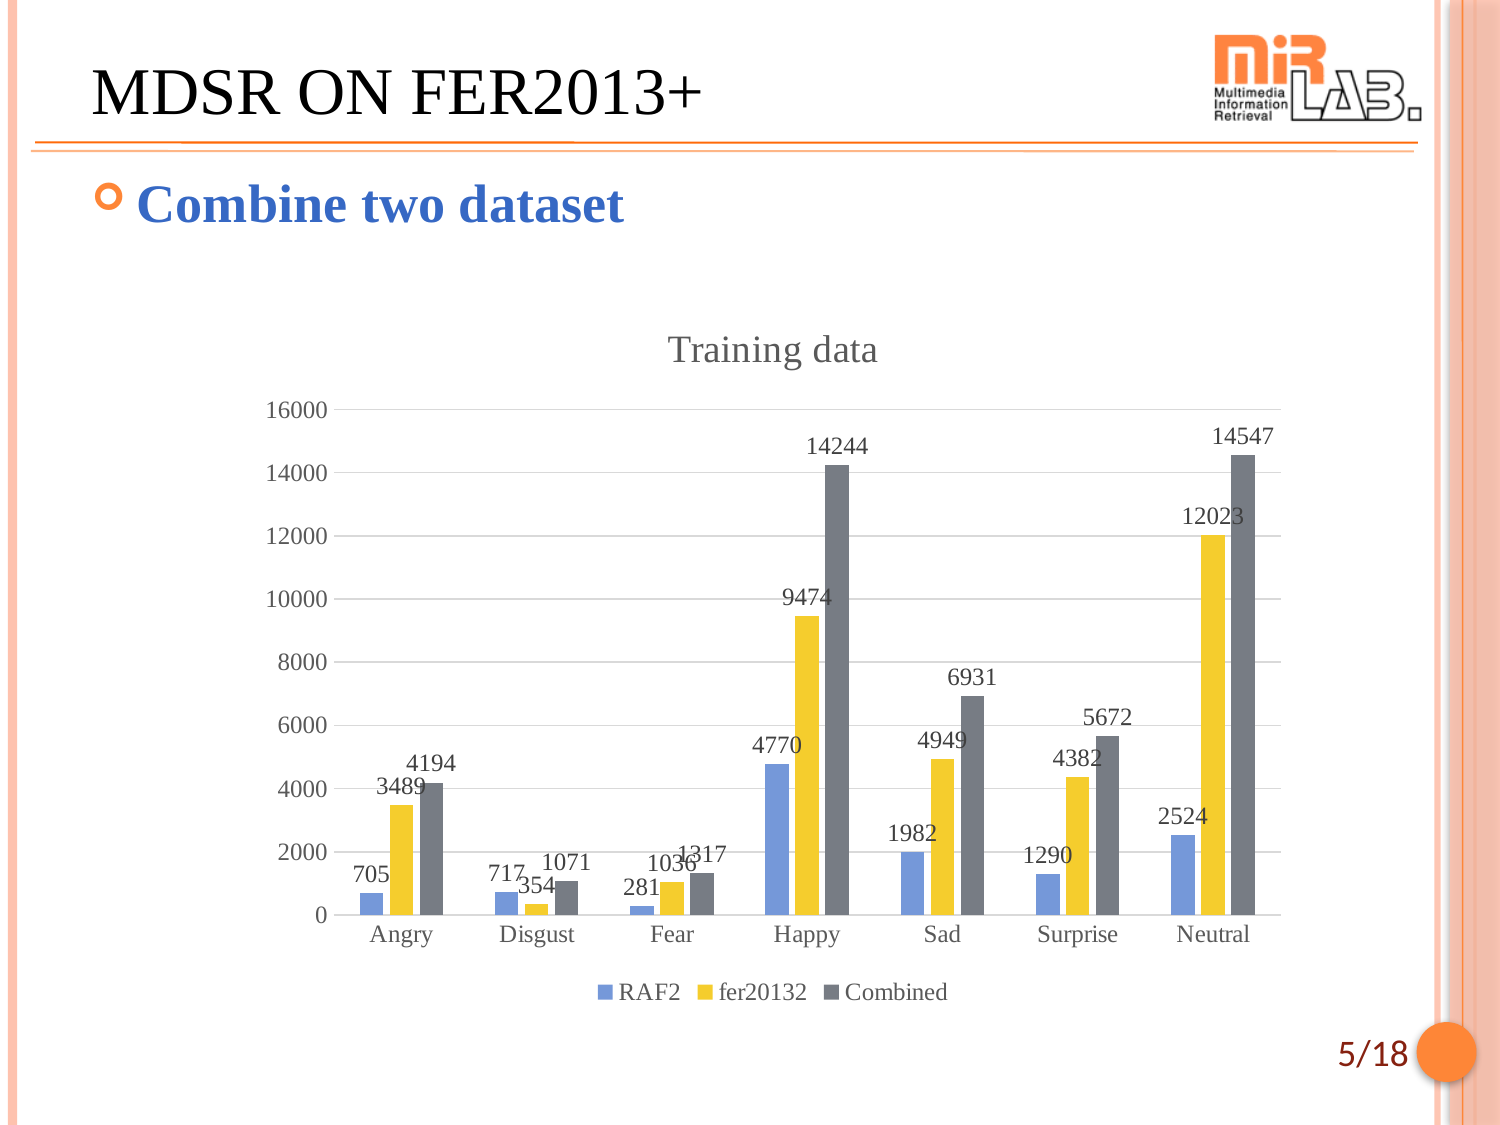

# MDSR on FER2013+
Combine two dataset

### Chart: Training data

| Category | RAF2 | fer20132 | Combined |
|---|---|---|---|
| Angry | 705.0 | 3489.0 | 4194.0 |
| Disgust | 717.0 | 354.0 | 1071.0 |
| Fear | 281.0 | 1036.0 | 1317.0 |
| Happy | 4770.0 | 9474.0 | 14244.0 |
| Sad | 1982.0 | 4949.0 | 6931.0 |
| Surprise | 1290.0 | 4382.0 | 5672.0 |
| Neutral | 2524.0 | 12023.0 | 14547.0 |